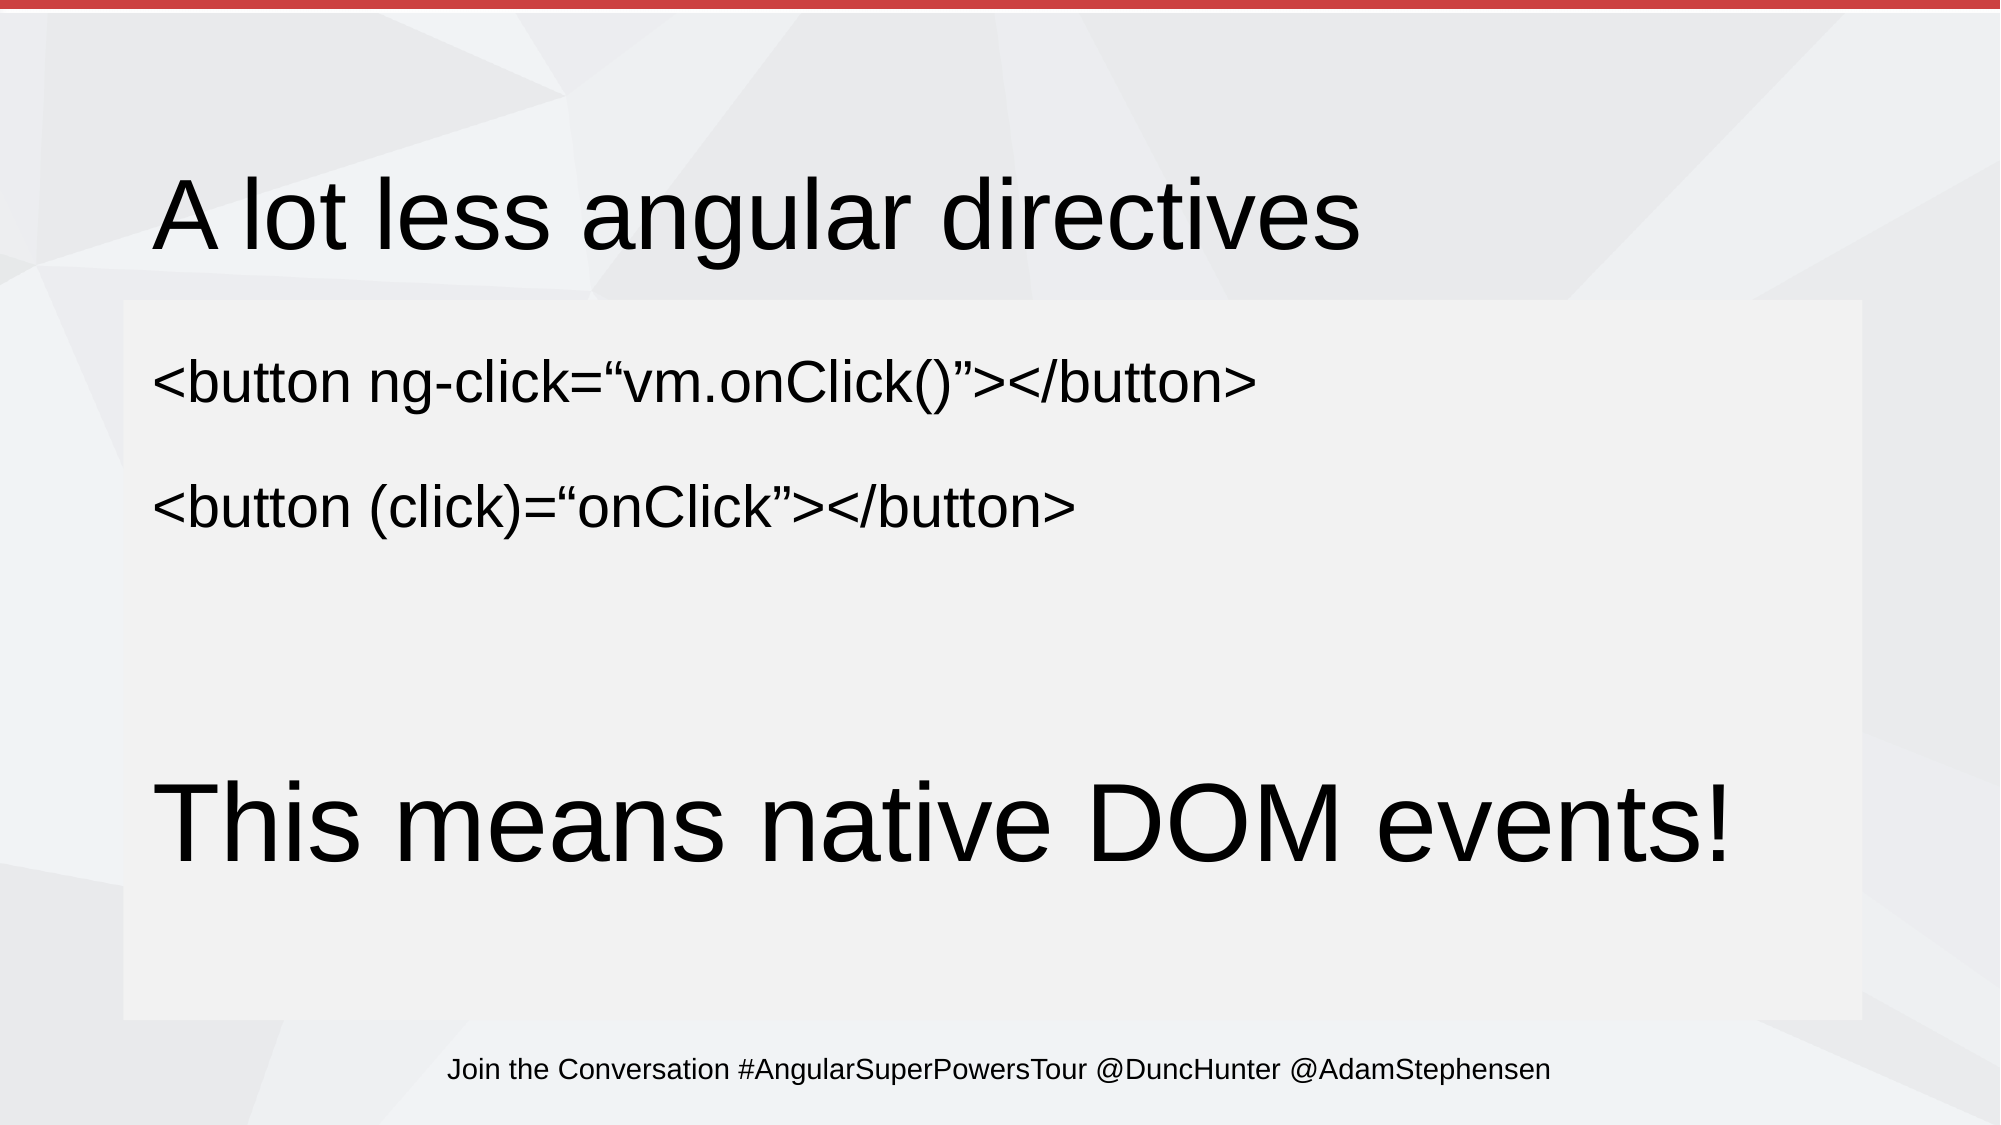

# A lot less angular directives
<button ng-click=“vm.onClick()”></button>
<button (click)=“onClick”></button>

This means native DOM events!

Join the Conversation #AngularSuperPowersTour @DuncHunter @AdamStephensen